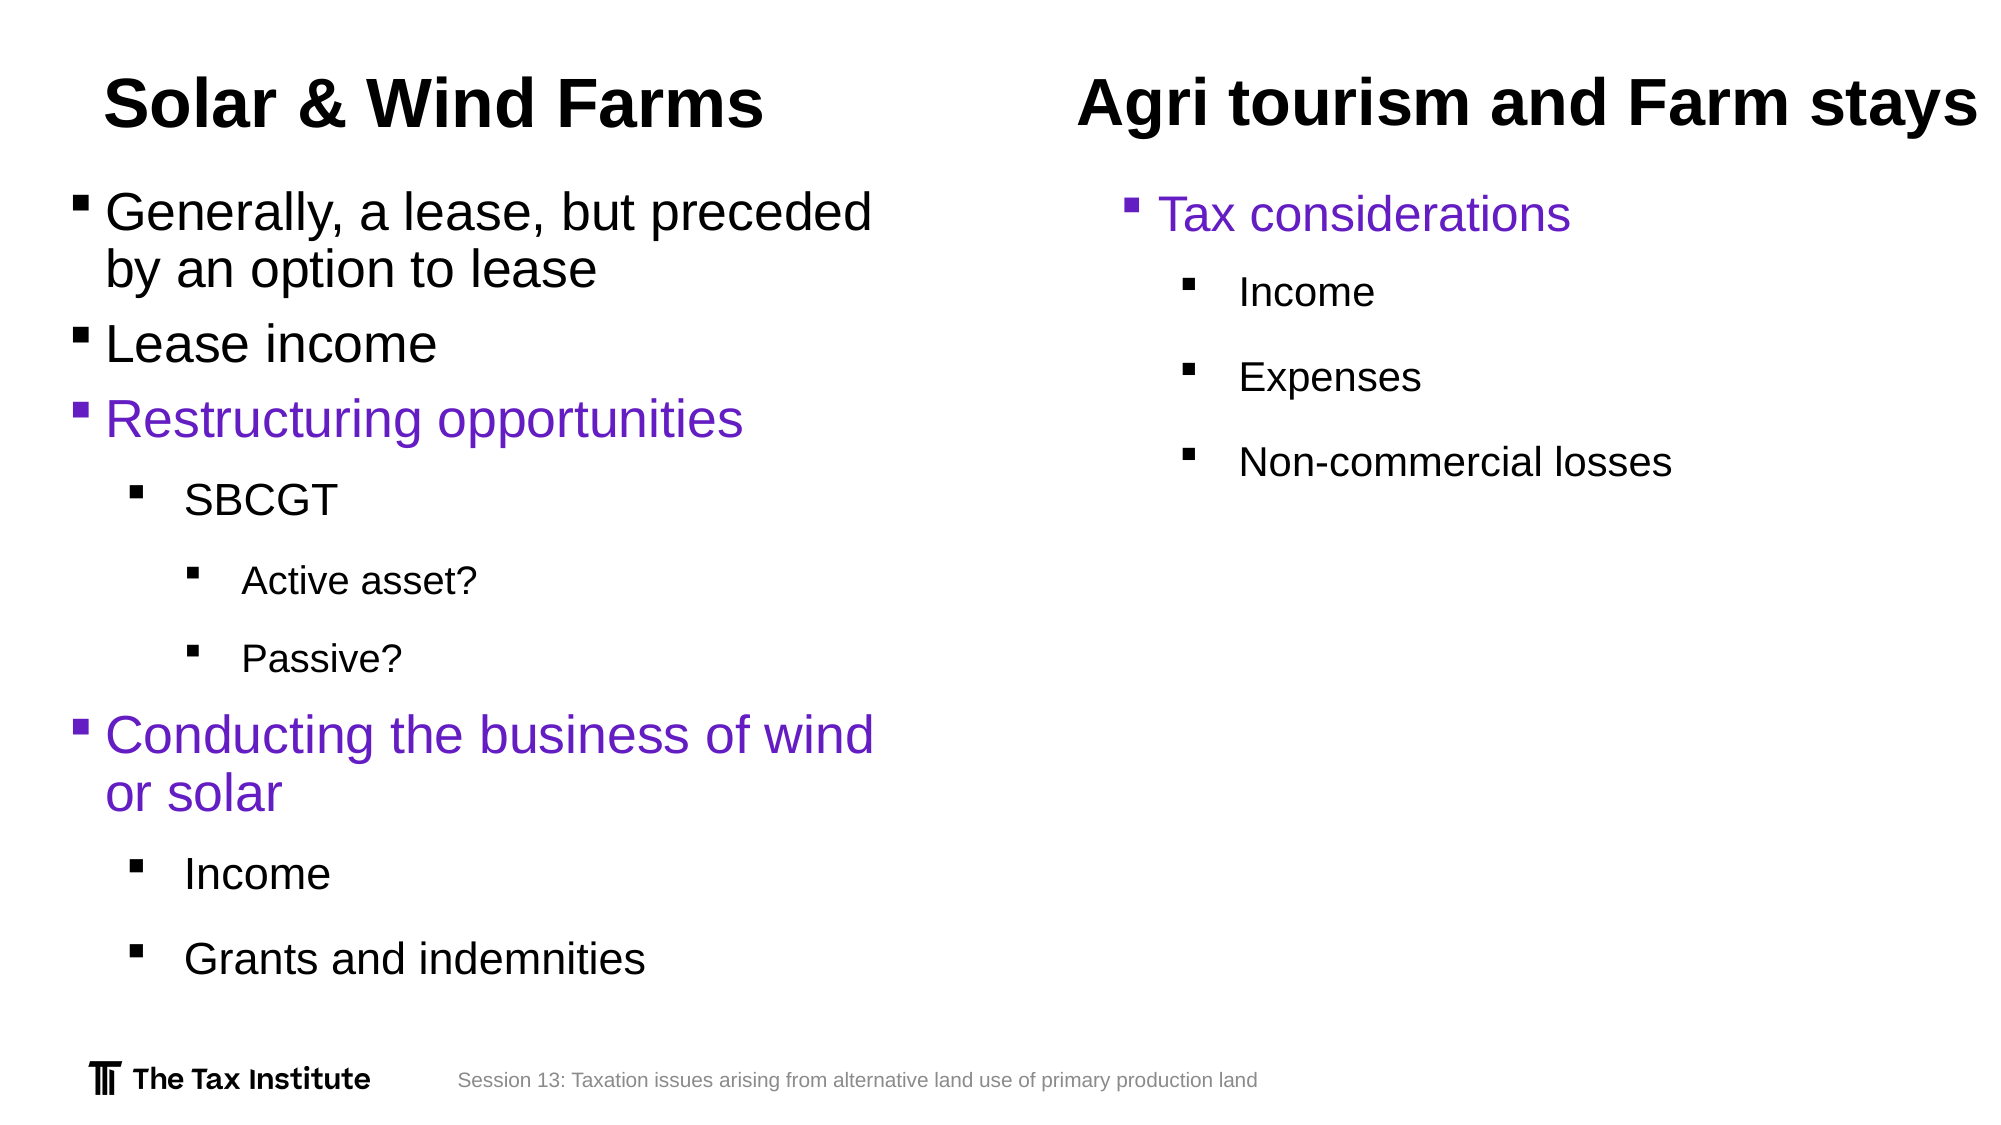

Agri tourism and Farm stays
# Solar & Wind Farms
Generally, a lease, but preceded by an option to lease
Lease income
Restructuring opportunities
SBCGT
Active asset?
Passive?
Conducting the business of wind or solar
Income
Grants and indemnities
Tax considerations
Income
Expenses
Non-commercial losses

Session 13: Taxation issues arising from alternative land use of primary production land